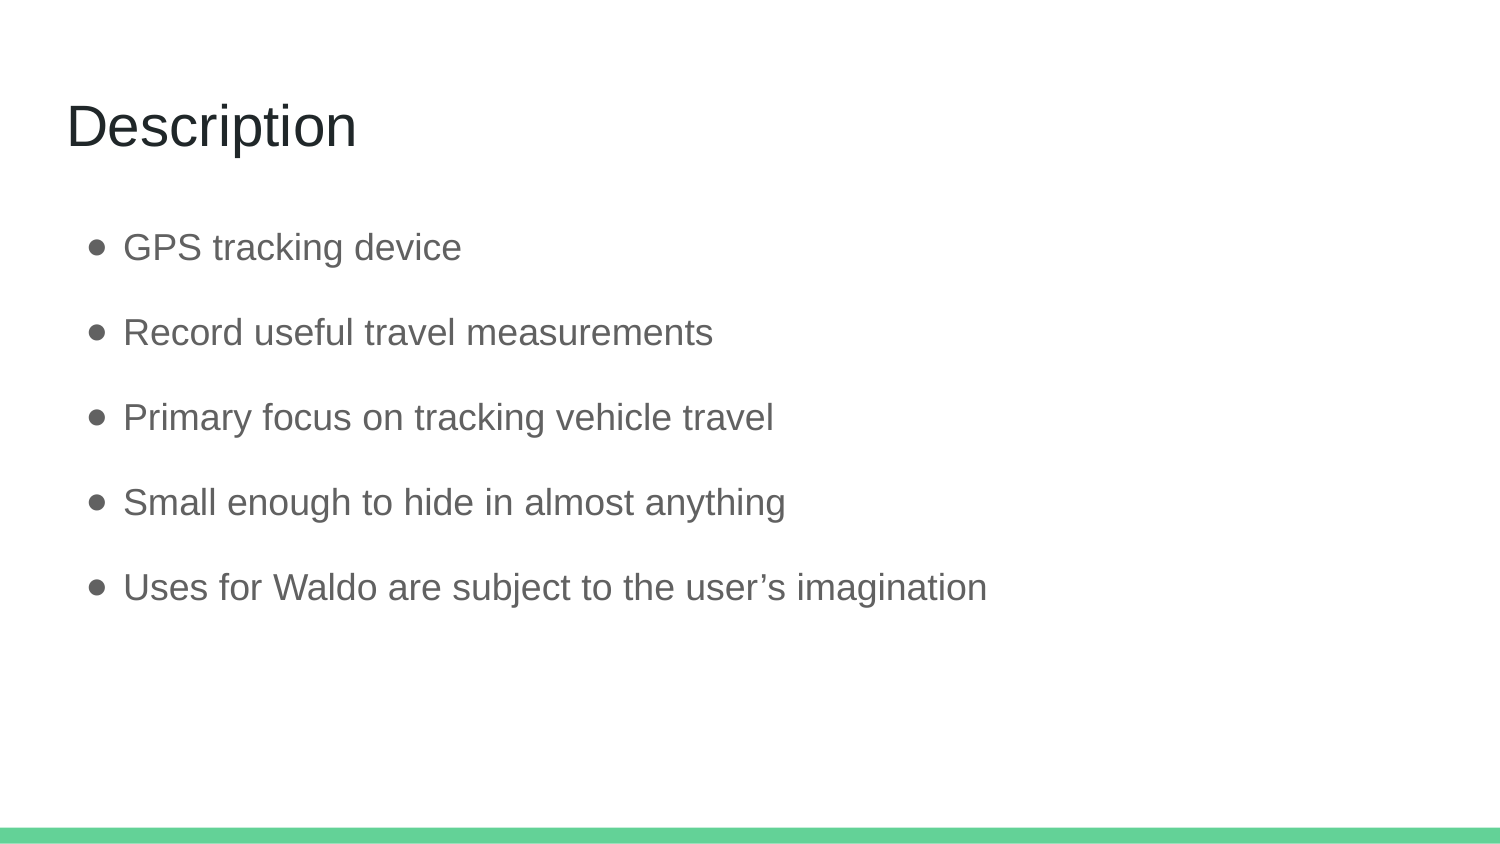

# Description
GPS tracking device
Record useful travel measurements
Primary focus on tracking vehicle travel
Small enough to hide in almost anything
Uses for Waldo are subject to the user’s imagination